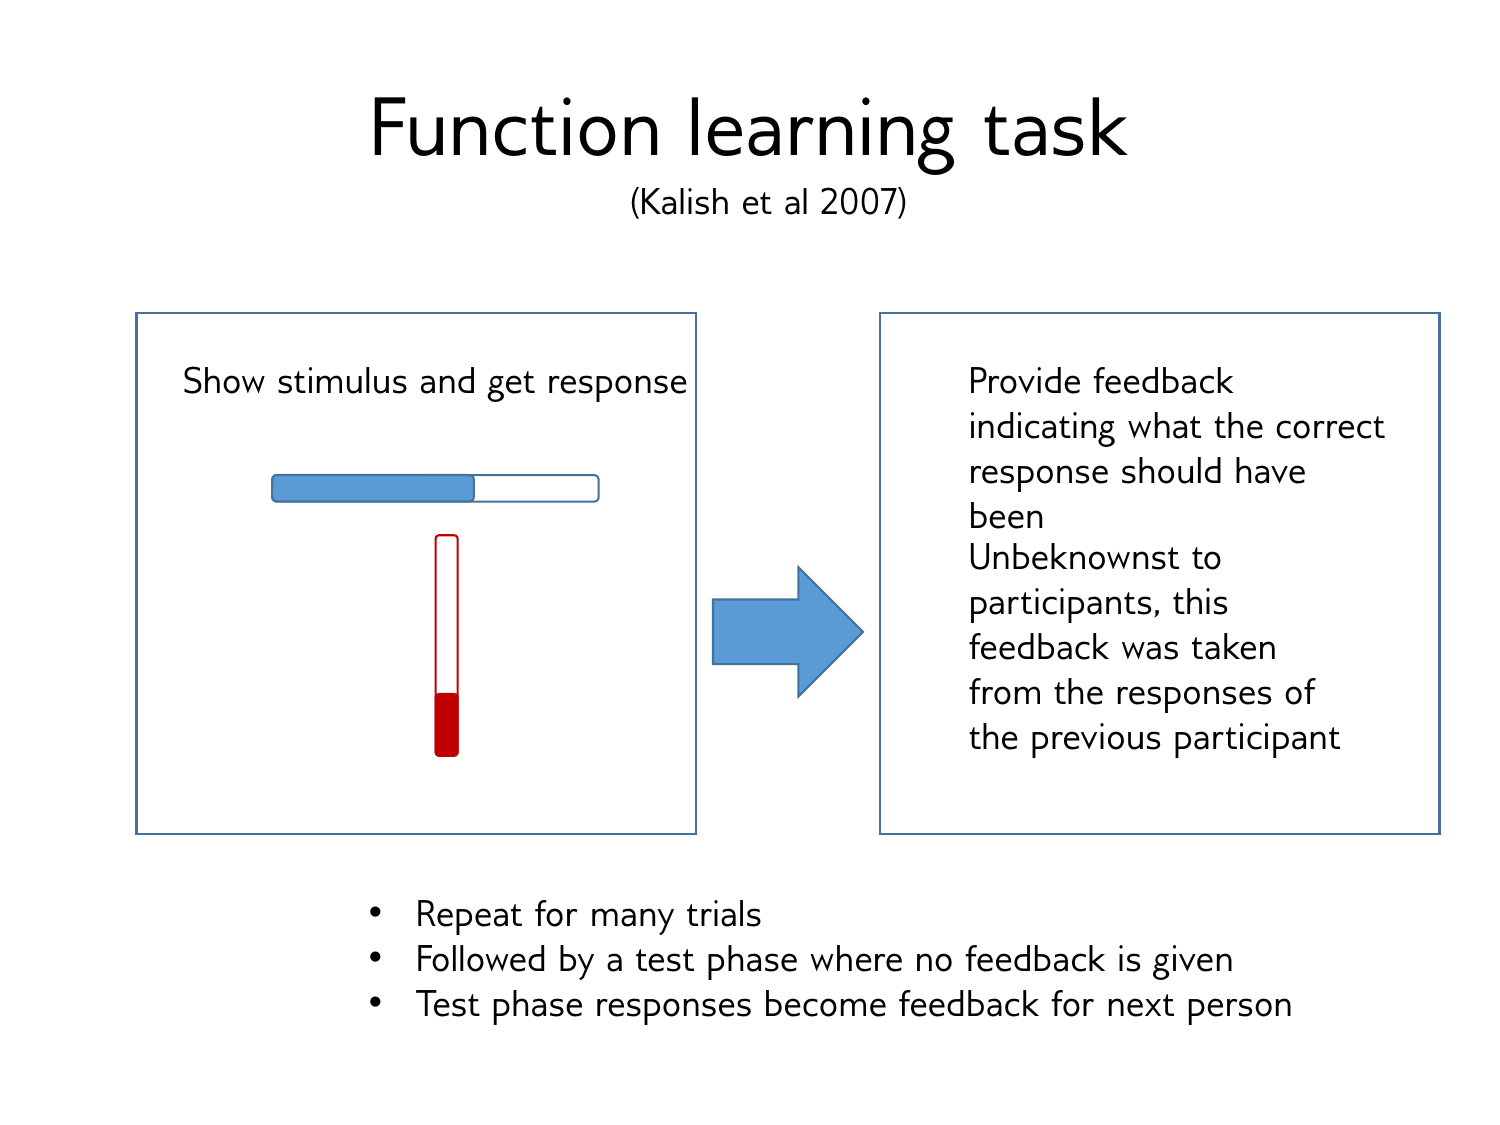

# Function learning task
(Kalish et al 2007)

Show stimulus and get response
Provide feedback indicating what the correct response should have been

Unbeknownst to participants, this feedback was taken from the responses of the previous participant

Repeat for many trials
Followed by a test phase where no feedback is given
Test phase responses become feedback for next person